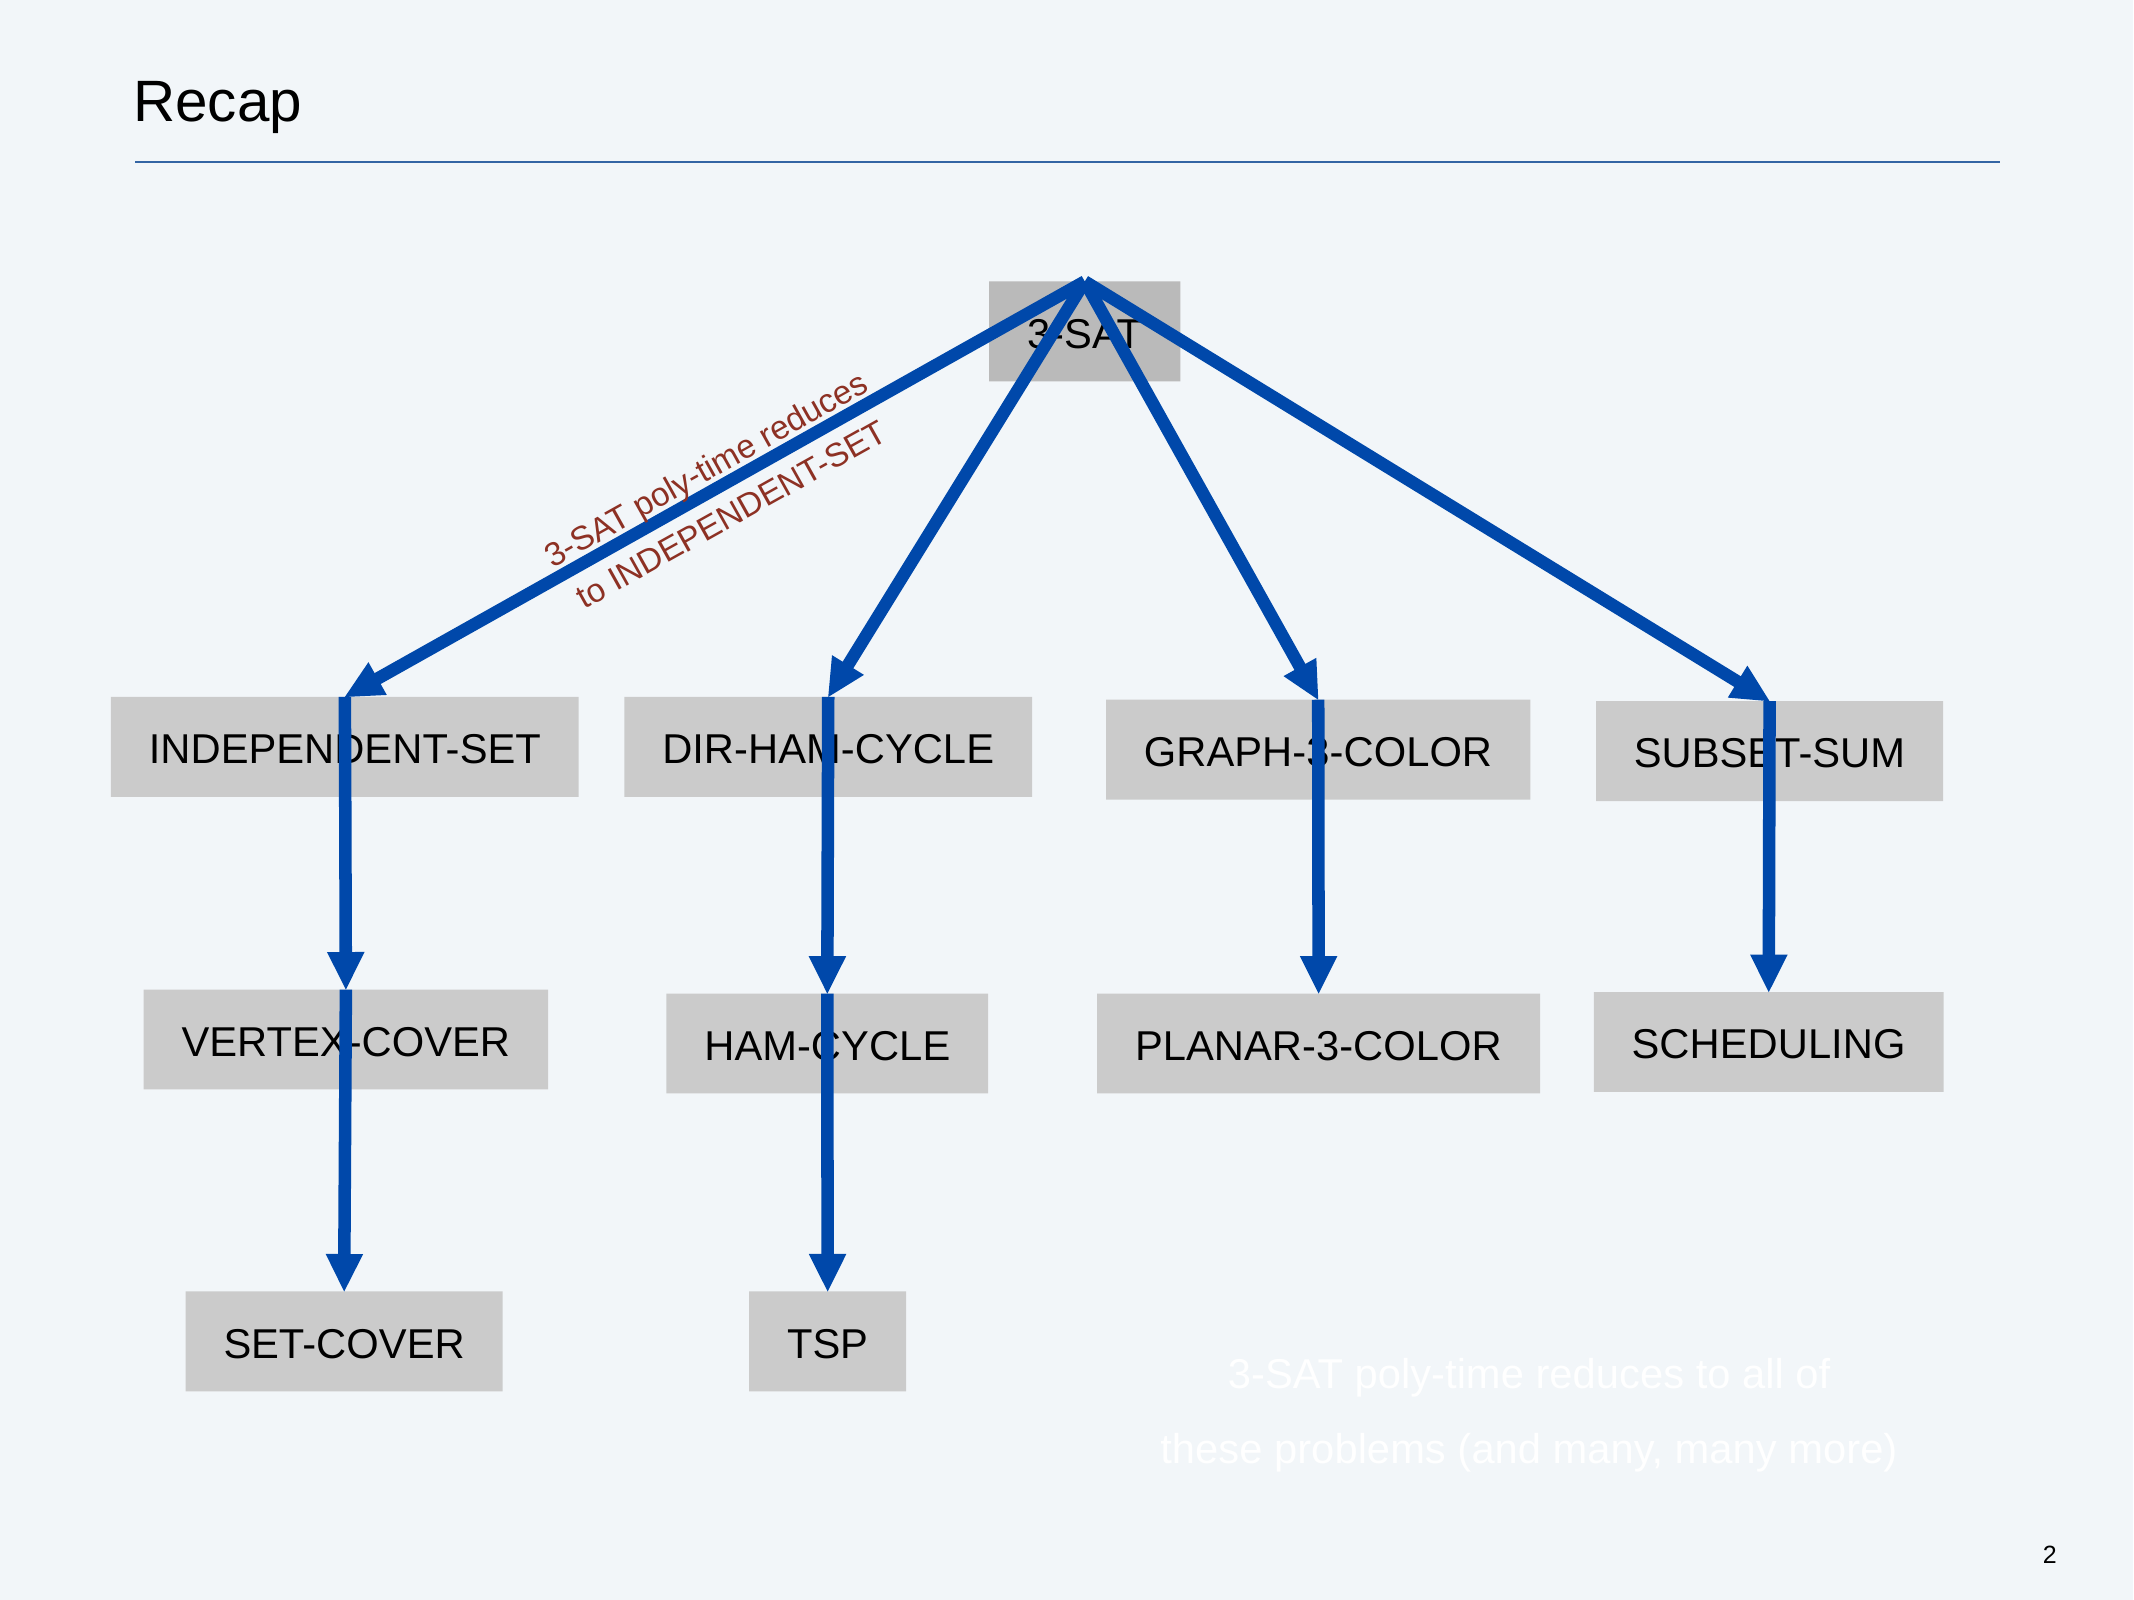

# Recap

3-Sat
3-Sat poly-time reduces
to Independent-Set
Independent-Set
Dir-Ham-Cycle
Graph-3-Color
Subset-Sum
Vertex-Cover
Scheduling
Ham-Cycle
Planar-3-Color
3-Sat poly-time reduces to all of
these problems (and many, many more)
Set-Cover
TSP
2